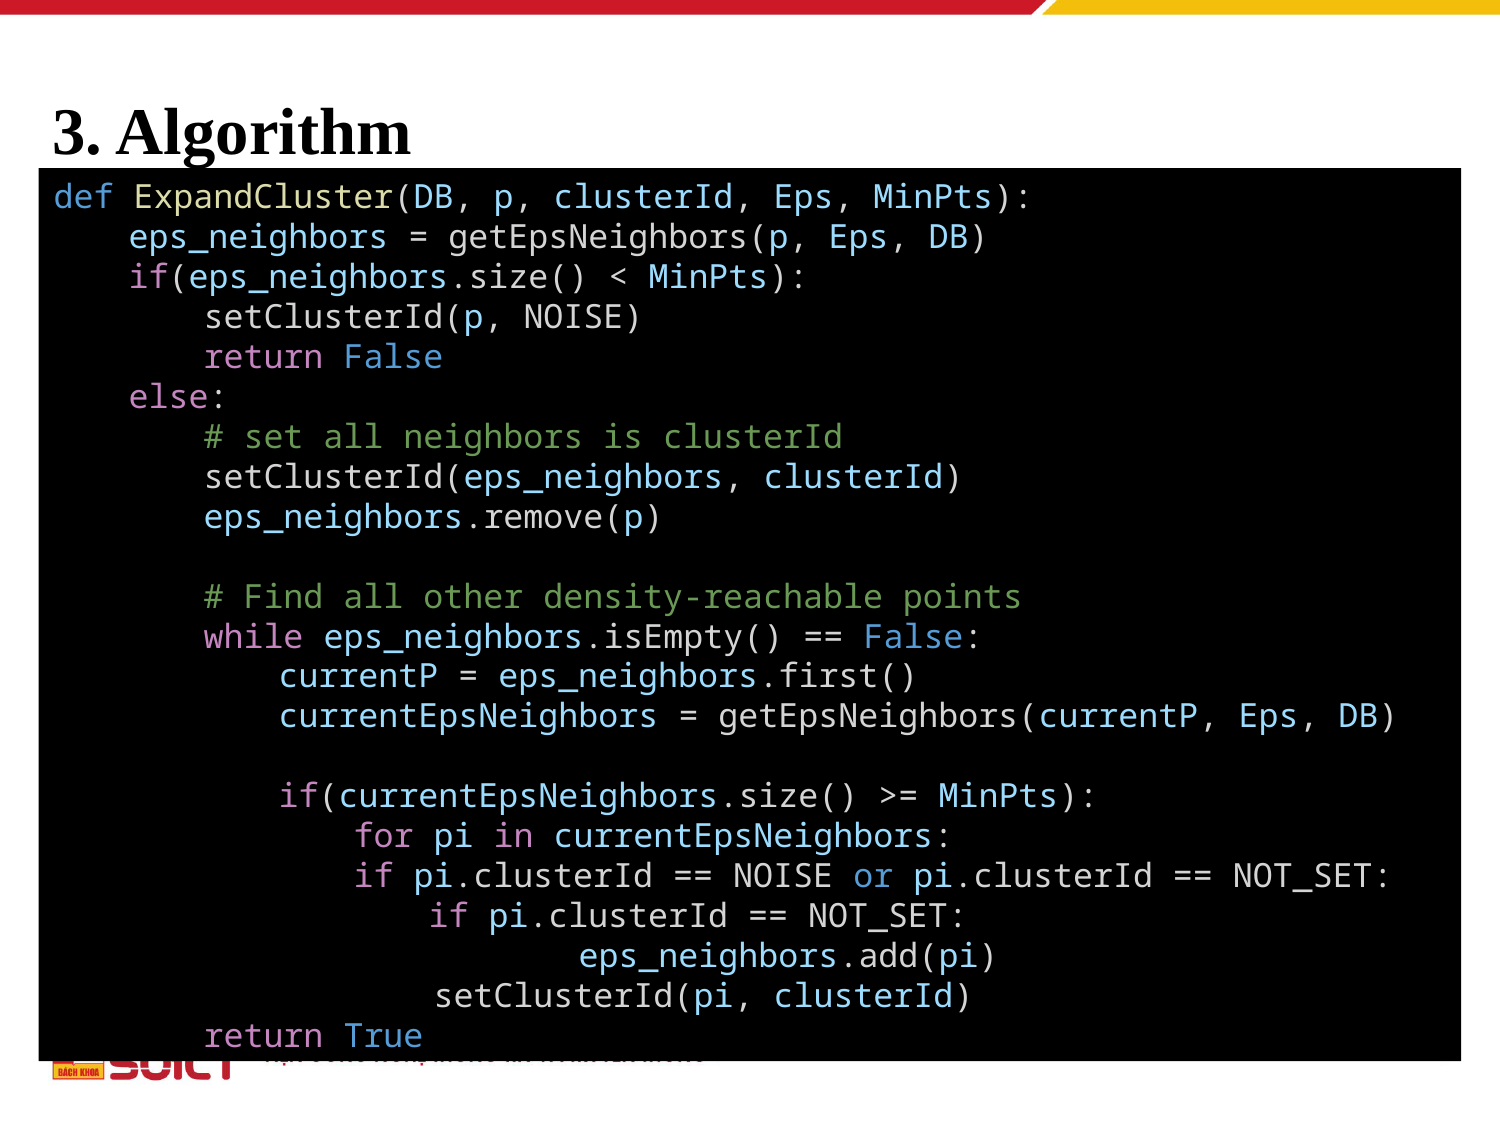

# 3. Algorithm
def ExpandCluster(DB, p, clusterId, Eps, MinPts):
eps_neighbors = getEpsNeighbors(p, Eps, DB)
if(eps_neighbors.size() < MinPts):
setClusterId(p, NOISE)
return False
else:
# set all neighbors is clusterId
setClusterId(eps_neighbors, clusterId)
eps_neighbors.remove(p)
# Find all other density-reachable points
while eps_neighbors.isEmpty() == False:
currentP = eps_neighbors.first()
currentEpsNeighbors = getEpsNeighbors(currentP, Eps, DB)
if(currentEpsNeighbors.size() >= MinPts):
for pi in currentEpsNeighbors:
if pi.clusterId == NOISE or pi.clusterId == NOT_SET:
if pi.clusterId == NOT_SET:
	eps_neighbors.add(pi)
    setClusterId(pi, clusterId)
return True